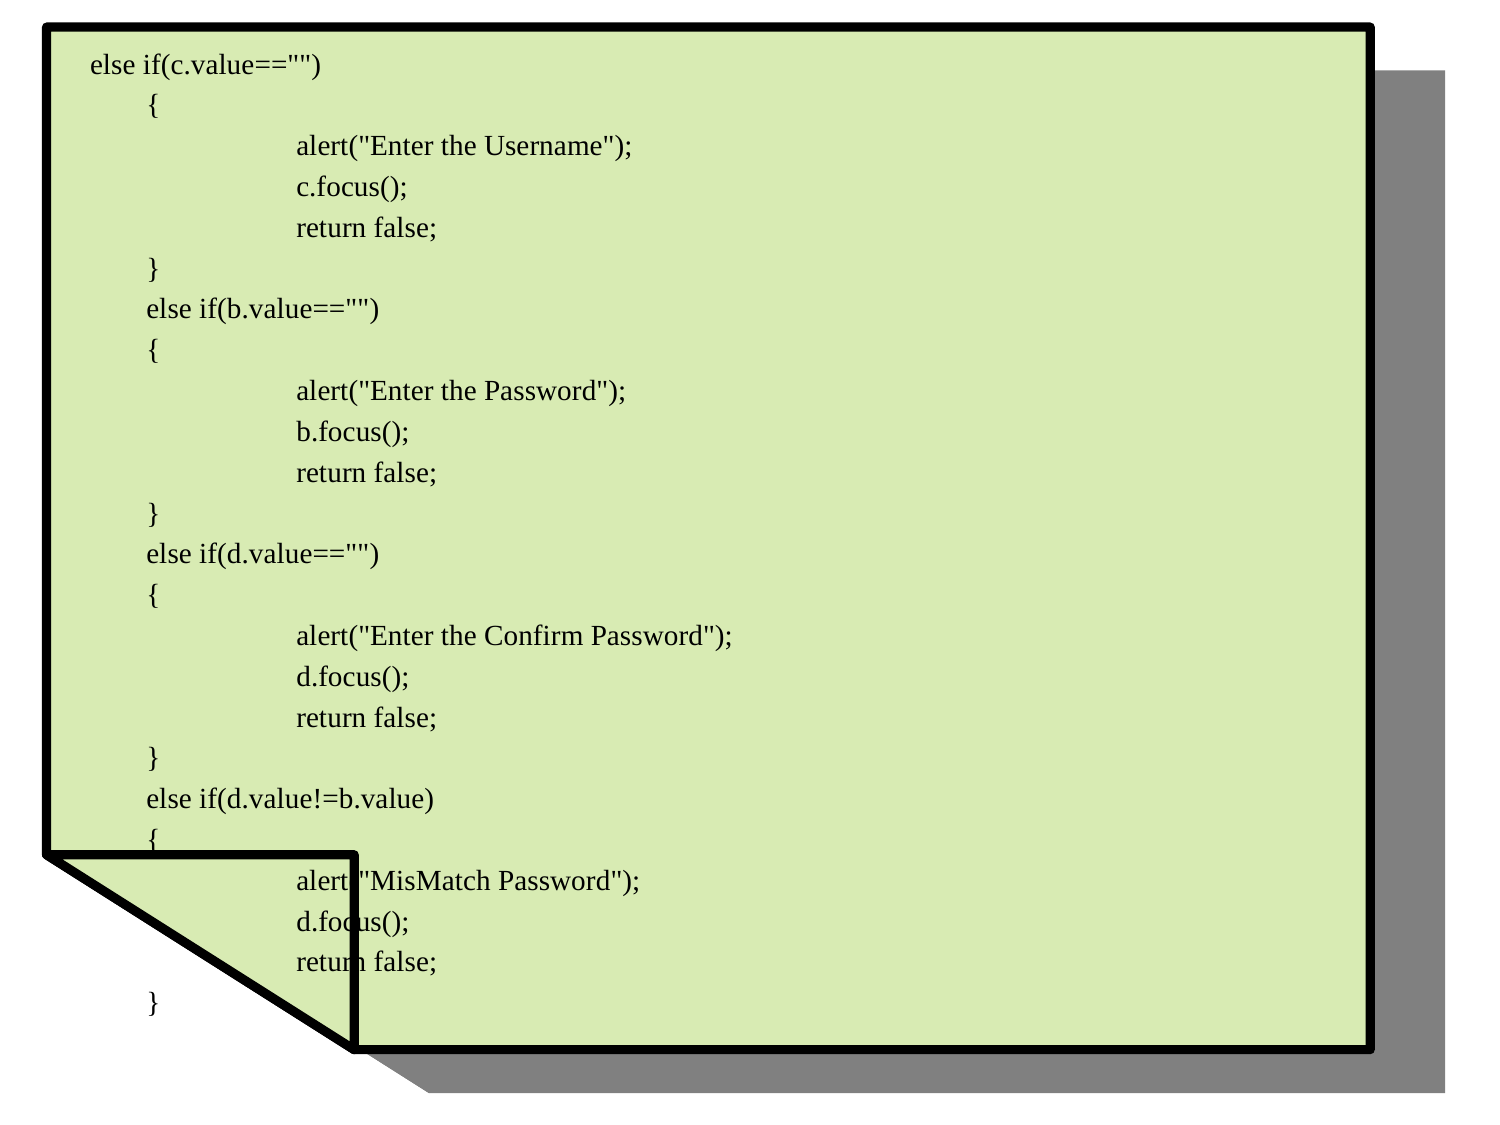

else if(c.value=="")
	{
		alert("Enter the Username");
		c.focus();
		return false;
	}
	else if(b.value=="")
	{
		alert("Enter the Password");
		b.focus();
		return false;
	}
	else if(d.value=="")
	{
		alert("Enter the Confirm Password");
		d.focus();
		return false;
	}
	else if(d.value!=b.value)
	{
		alert("MisMatch Password");
		d.focus();
		return false;
	}